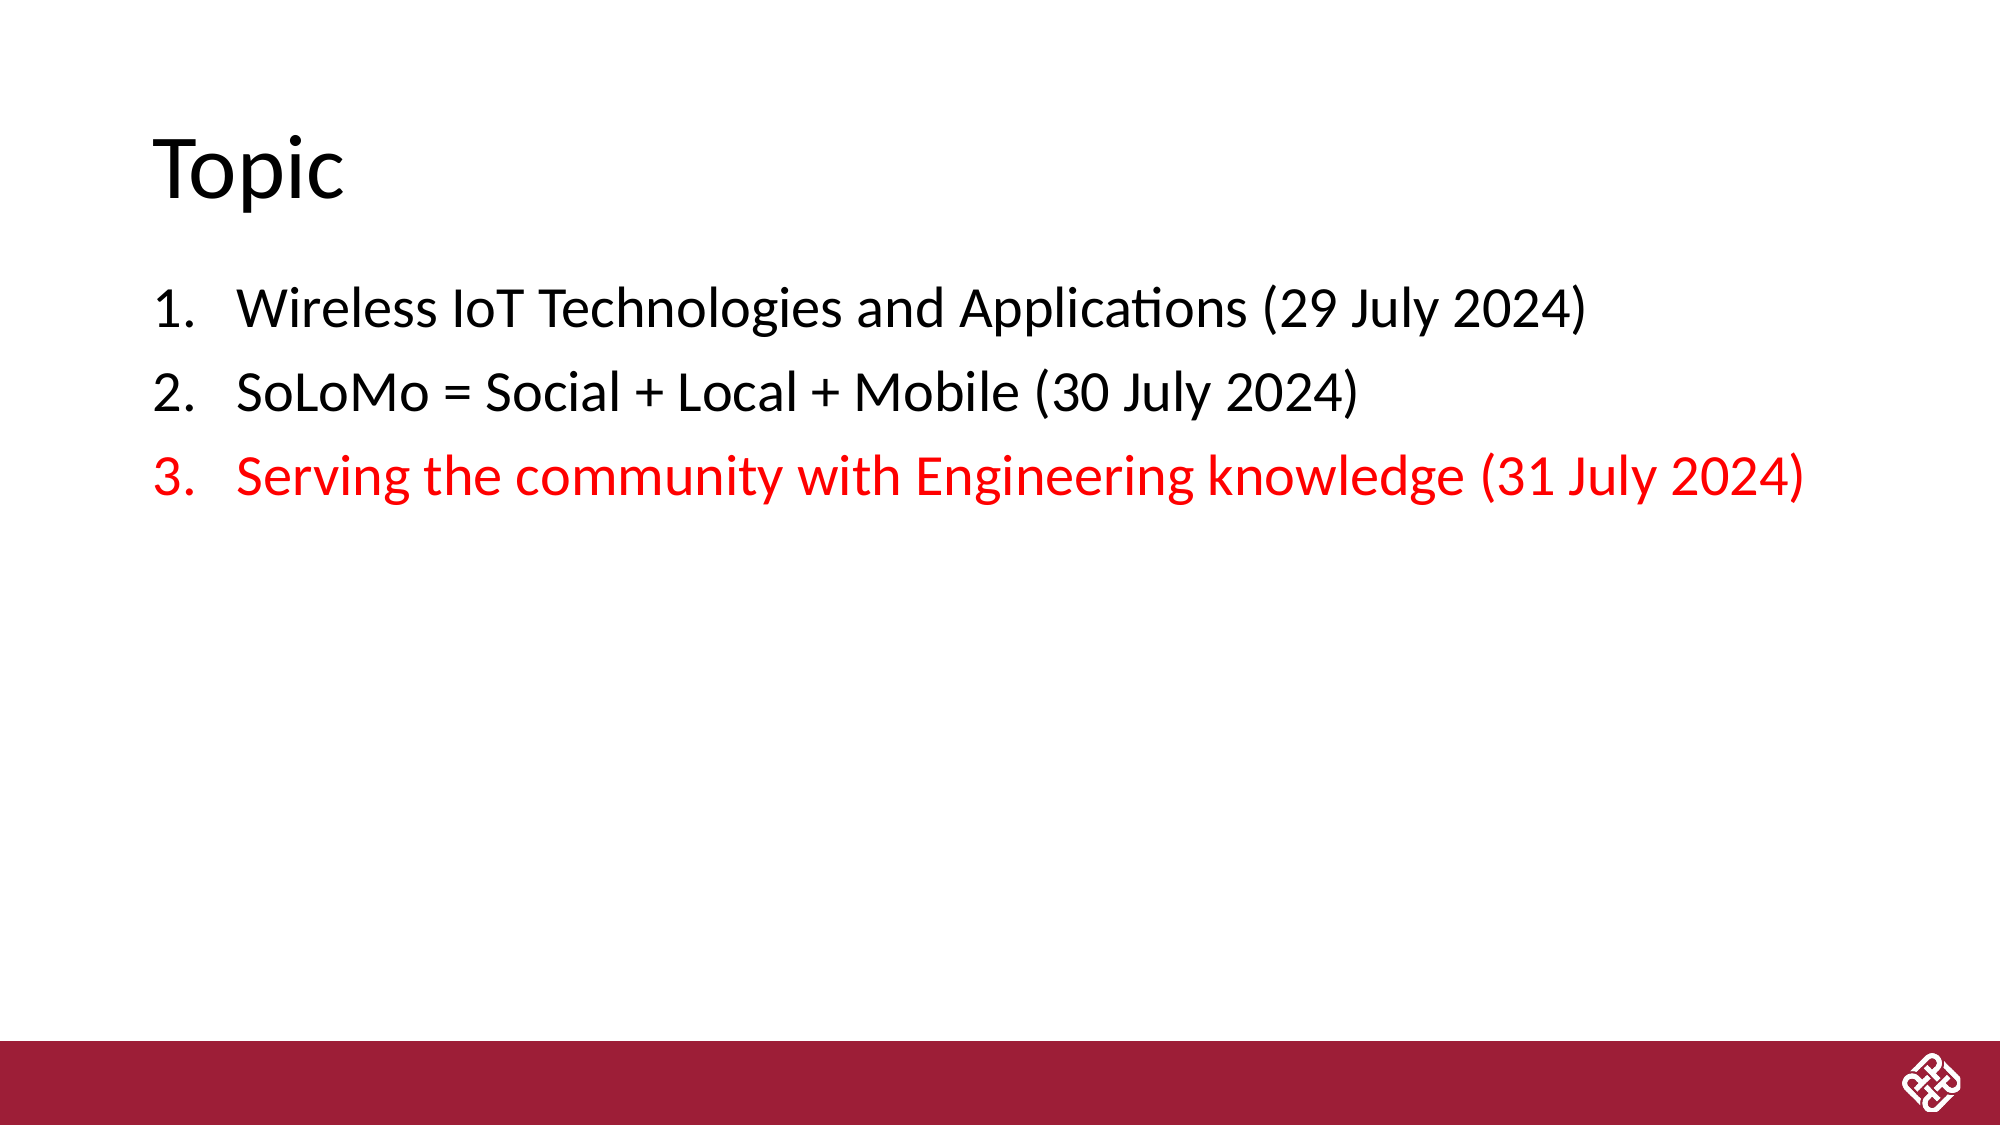

# Topic
Wireless IoT Technologies and Applications (29 July 2024)
SoLoMo = Social + Local + Mobile (30 July 2024)
Serving the community with Engineering knowledge (31 July 2024)